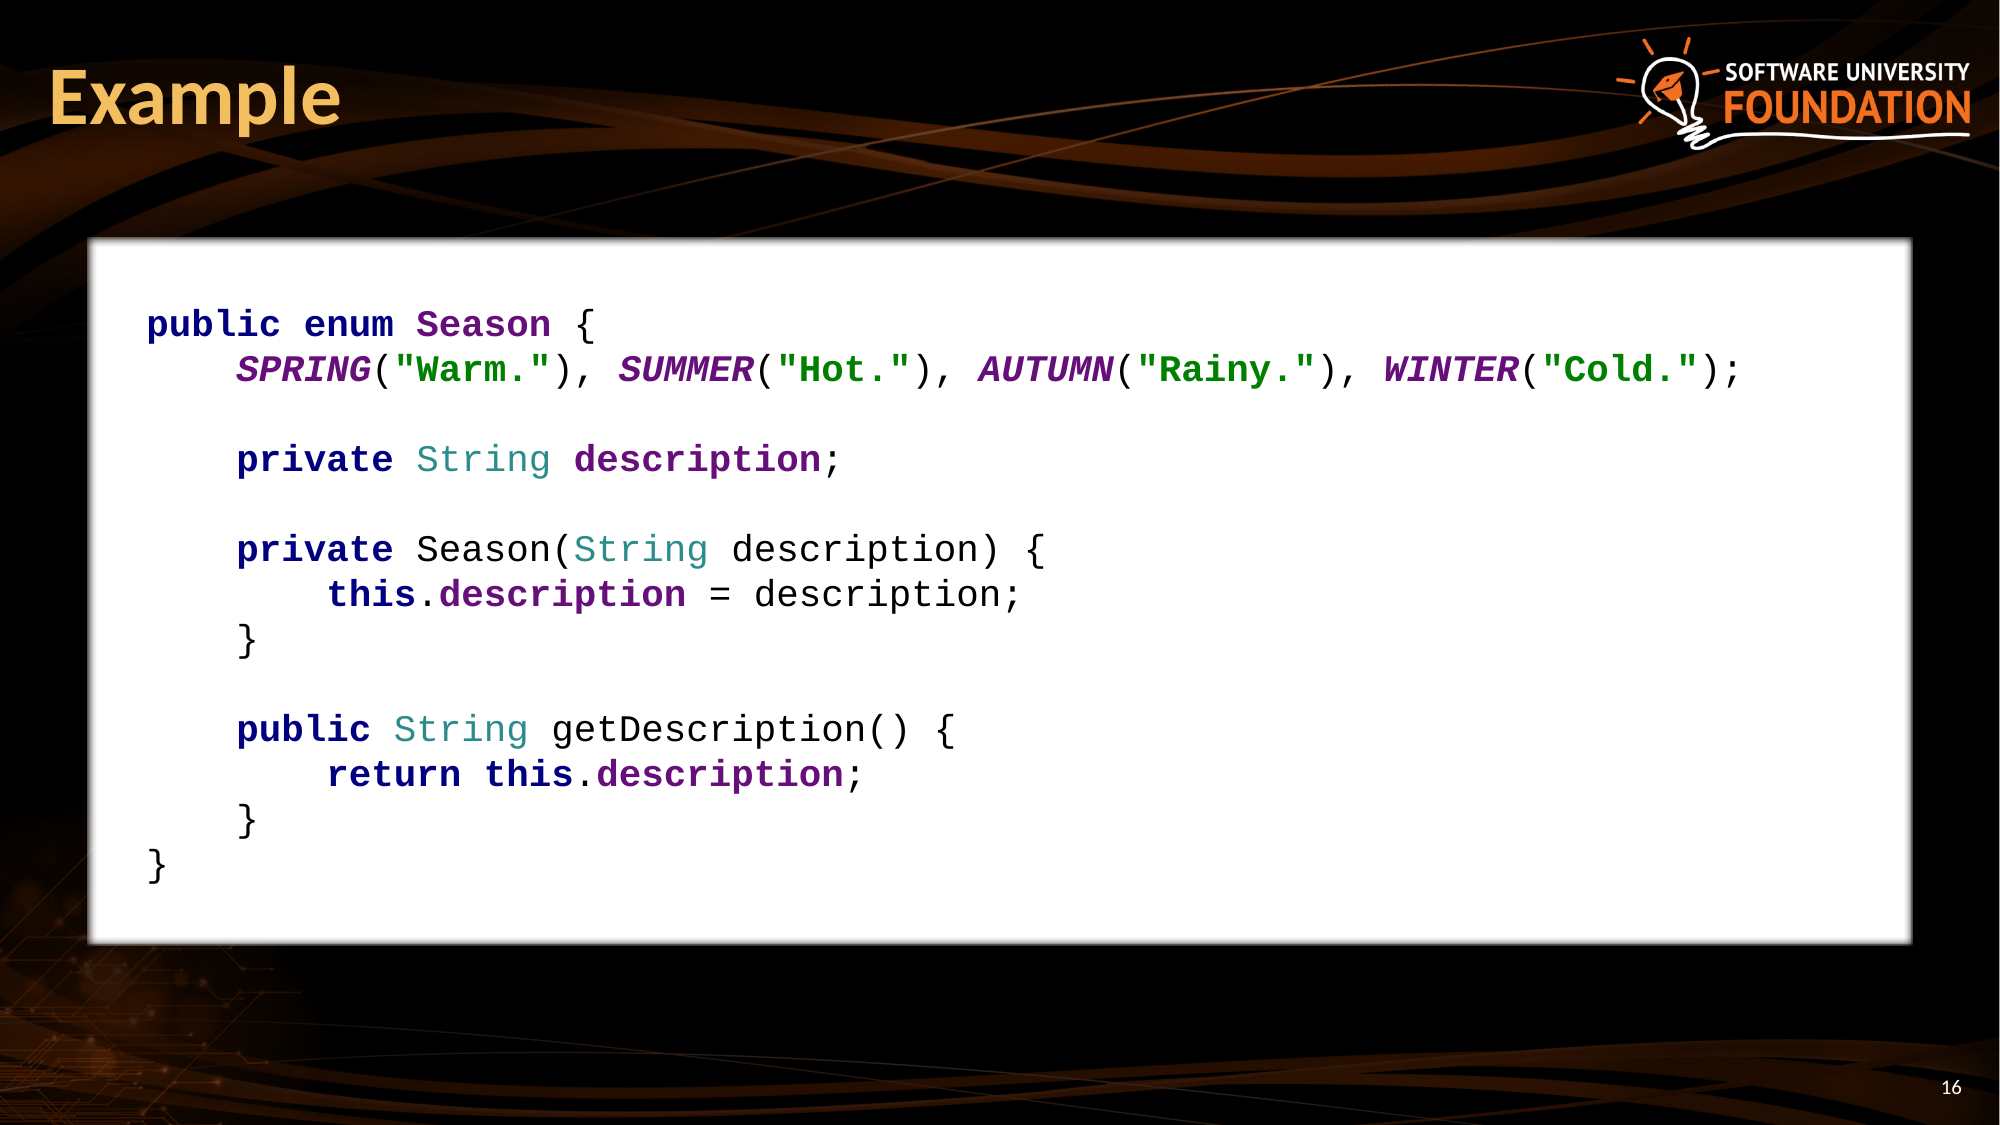

# Example
public enum Season {
    SPRING("Warm."), SUMMER("Hot."), AUTUMN("Rainy."), WINTER("Cold.");
    private String description;
    private Season(String description) {
        this.description = description;
    }
    public String getDescription() {
        return this.description;
    }
}

16